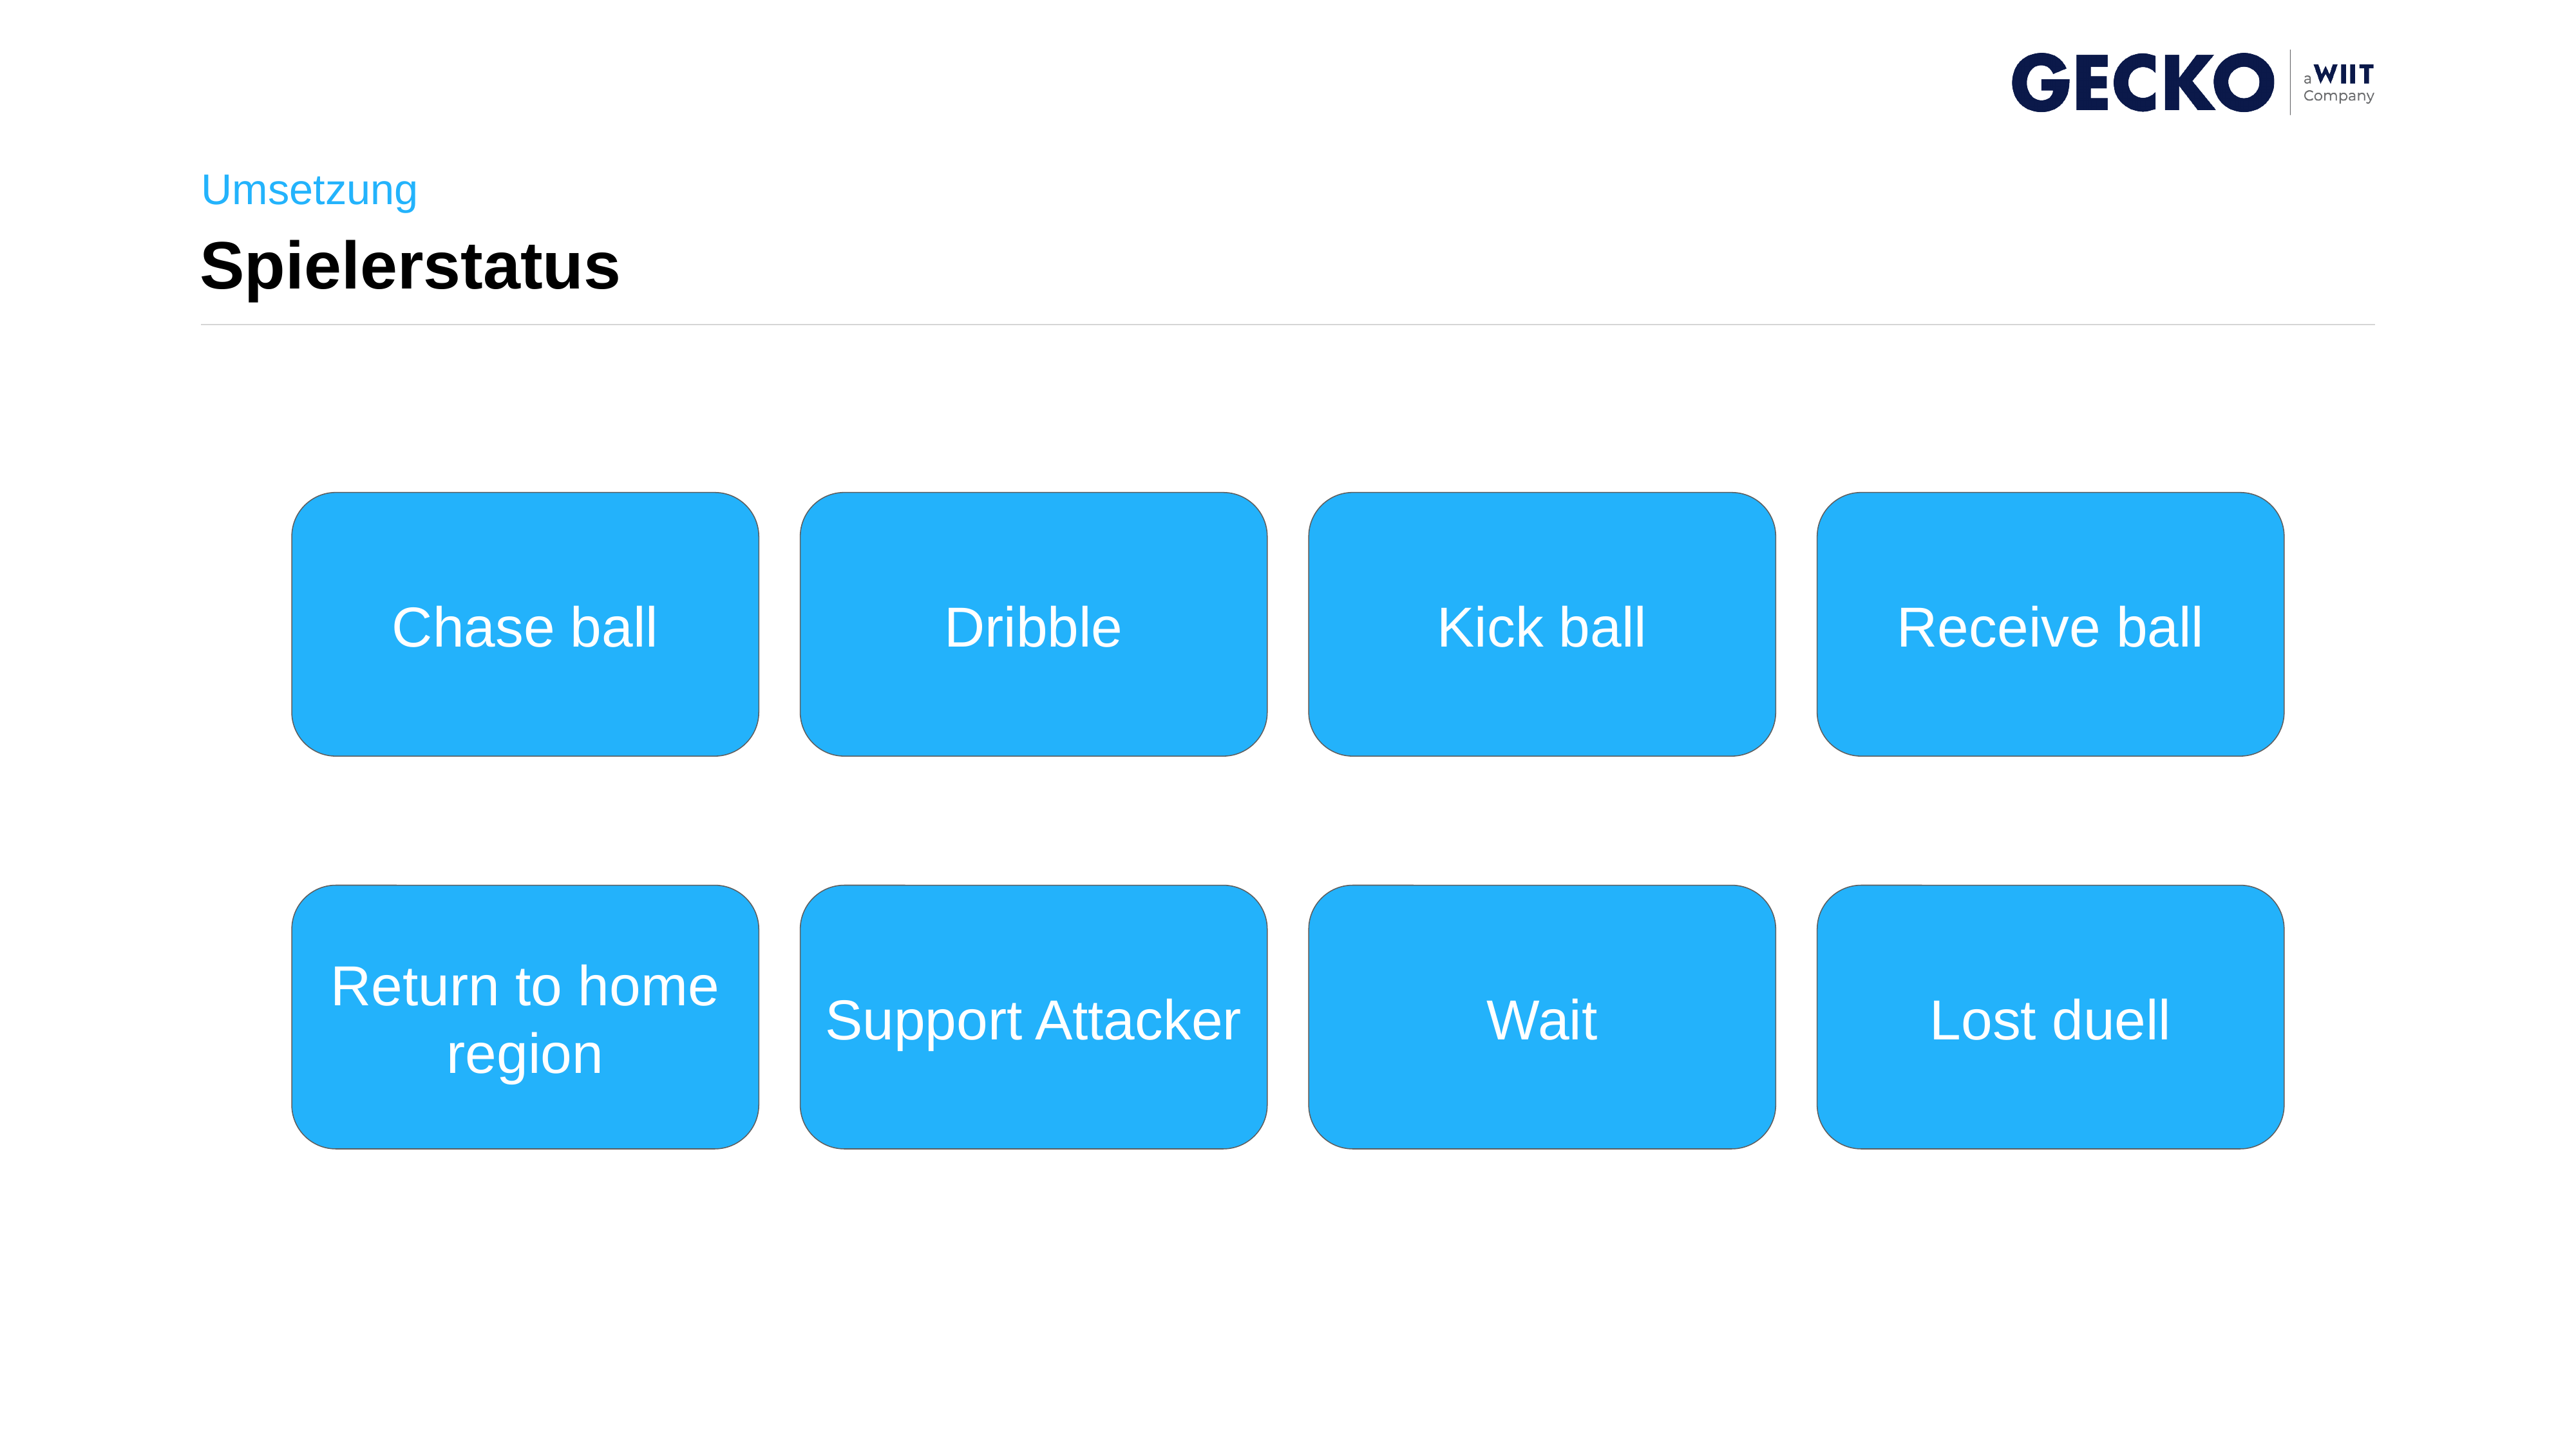

Umsetzung
Spielerstatus
Chase ball
Dribble
Kick ball
Receive ball
Return to home region
Support Attacker
Wait
Lost duell